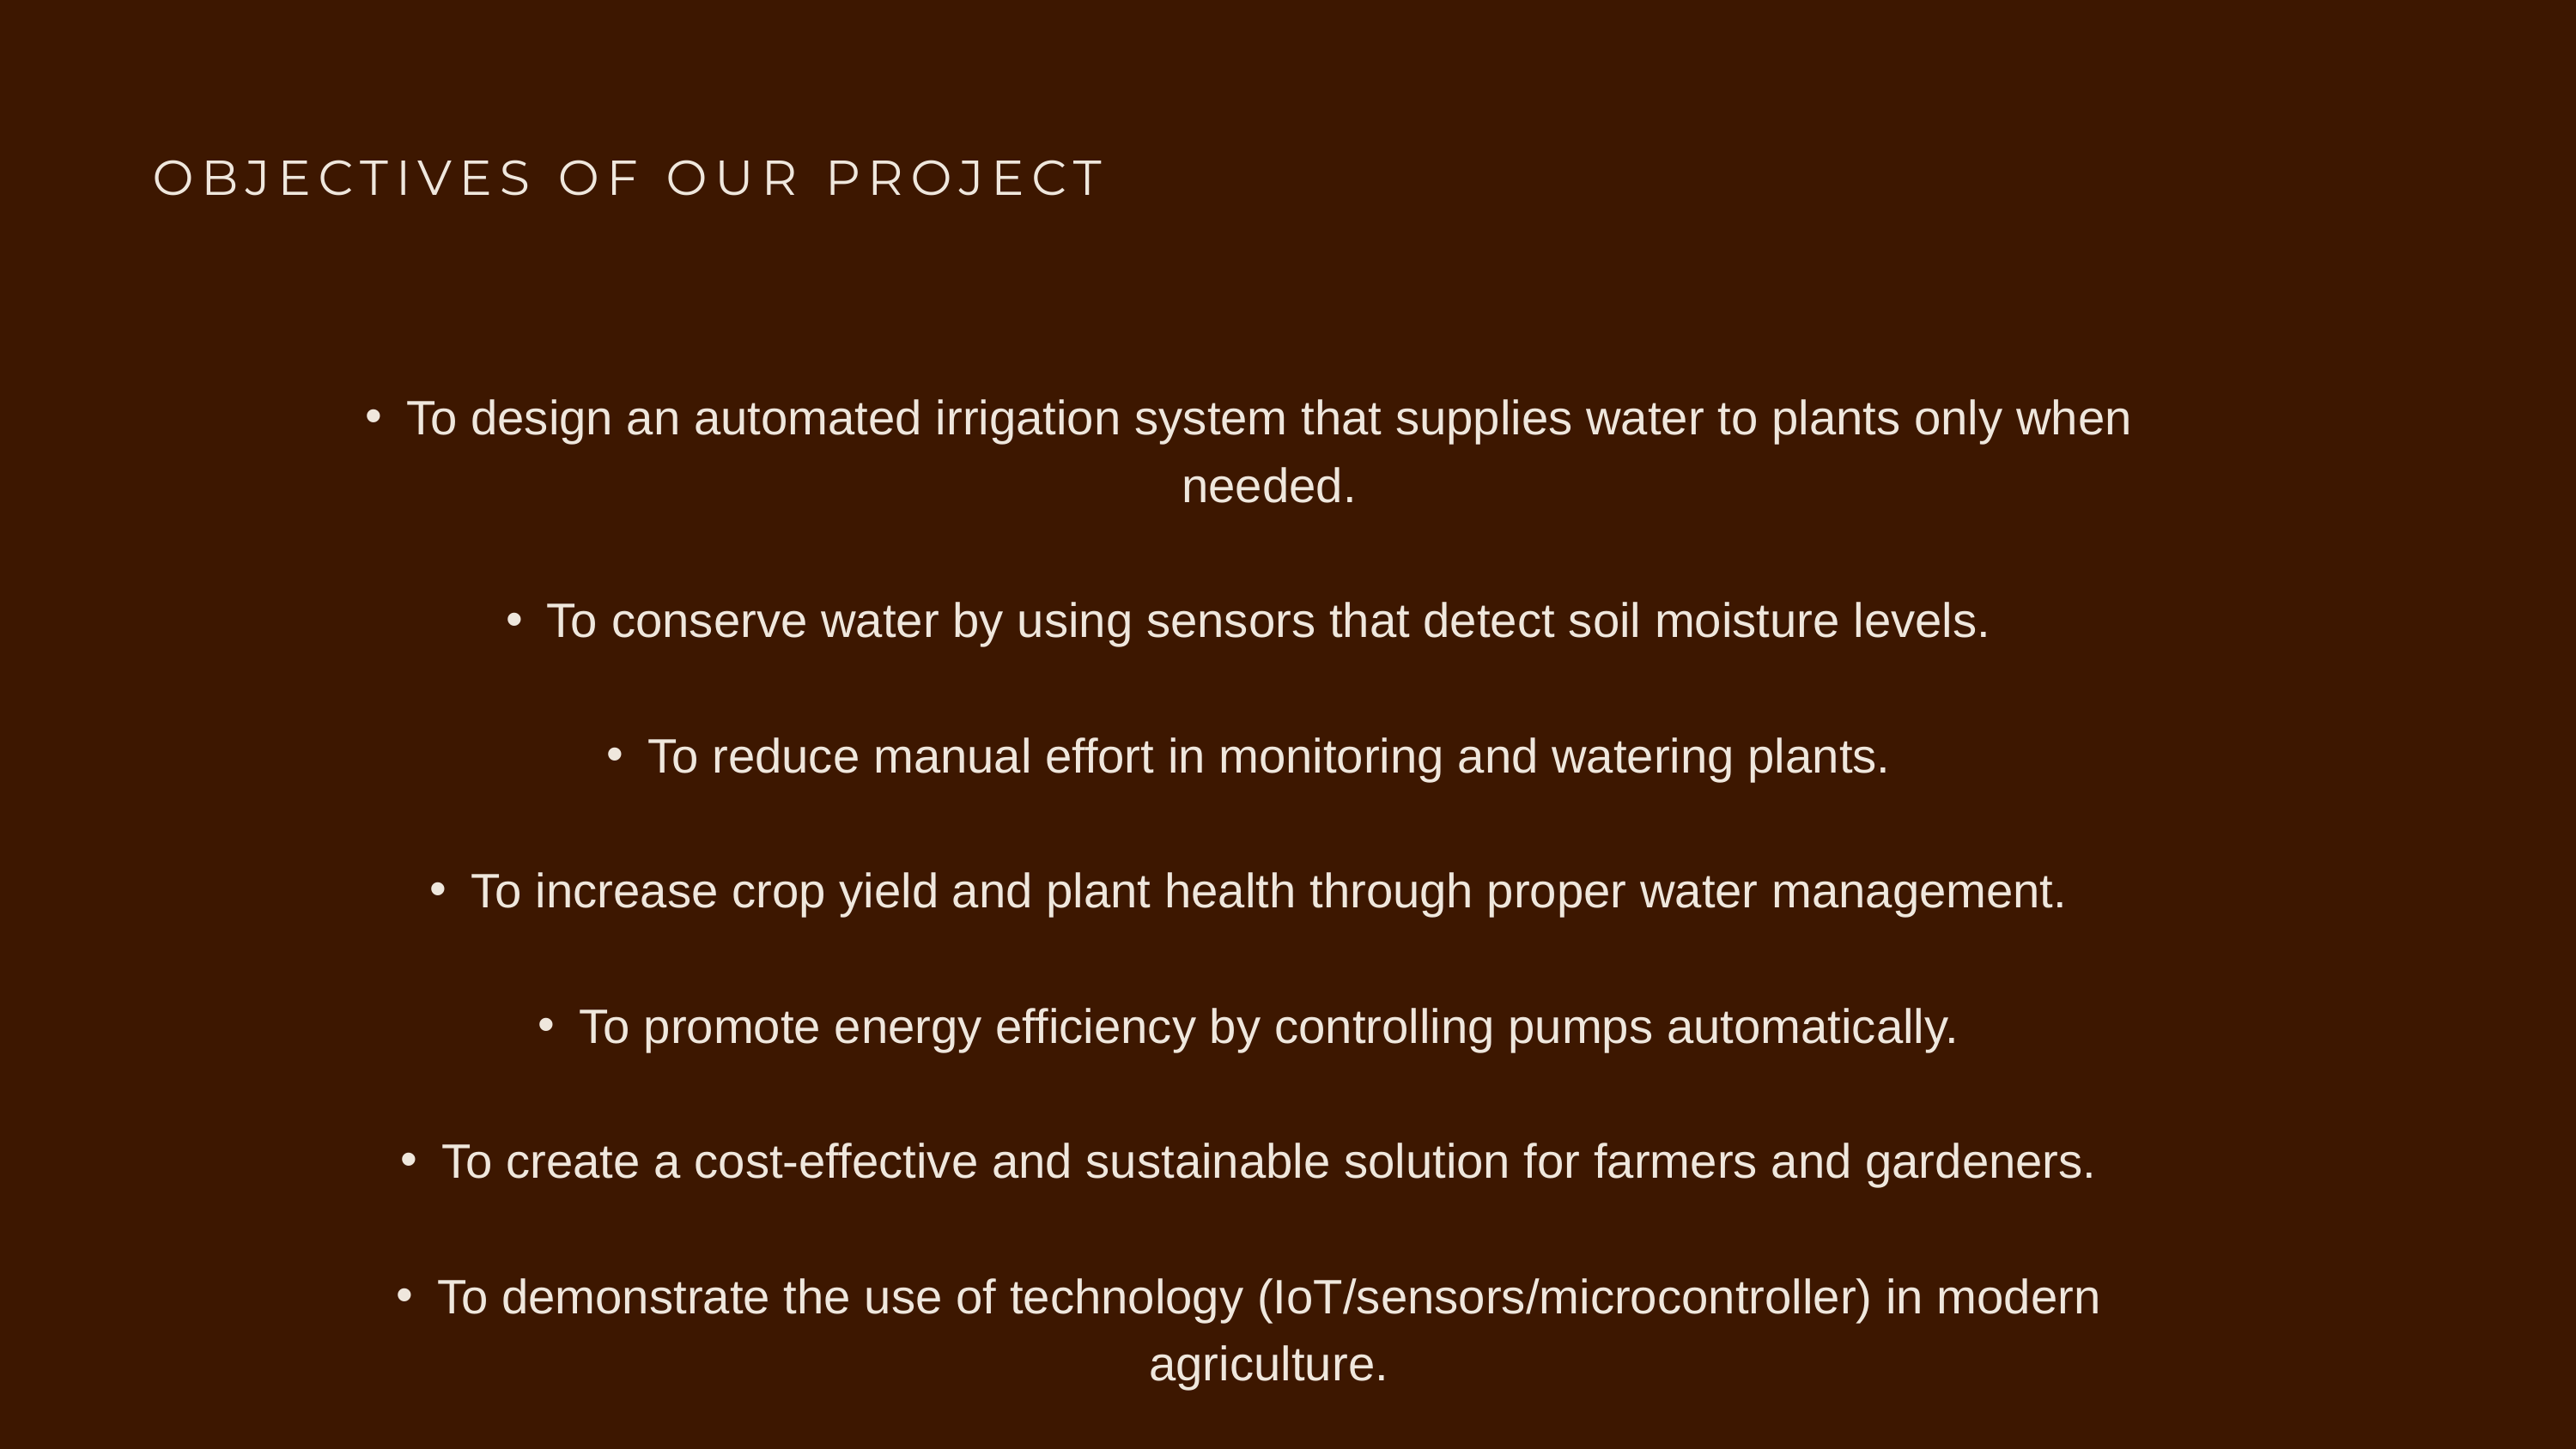

OBJECTIVES OF OUR PROJECT
To design an automated irrigation system that supplies water to plants only when needed.

To conserve water by using sensors that detect soil moisture levels.

To reduce manual effort in monitoring and watering plants.

To increase crop yield and plant health through proper water management.

To promote energy efficiency by controlling pumps automatically.

To create a cost-effective and sustainable solution for farmers and gardeners.

To demonstrate the use of technology (IoT/sensors/microcontroller) in modern agriculture.